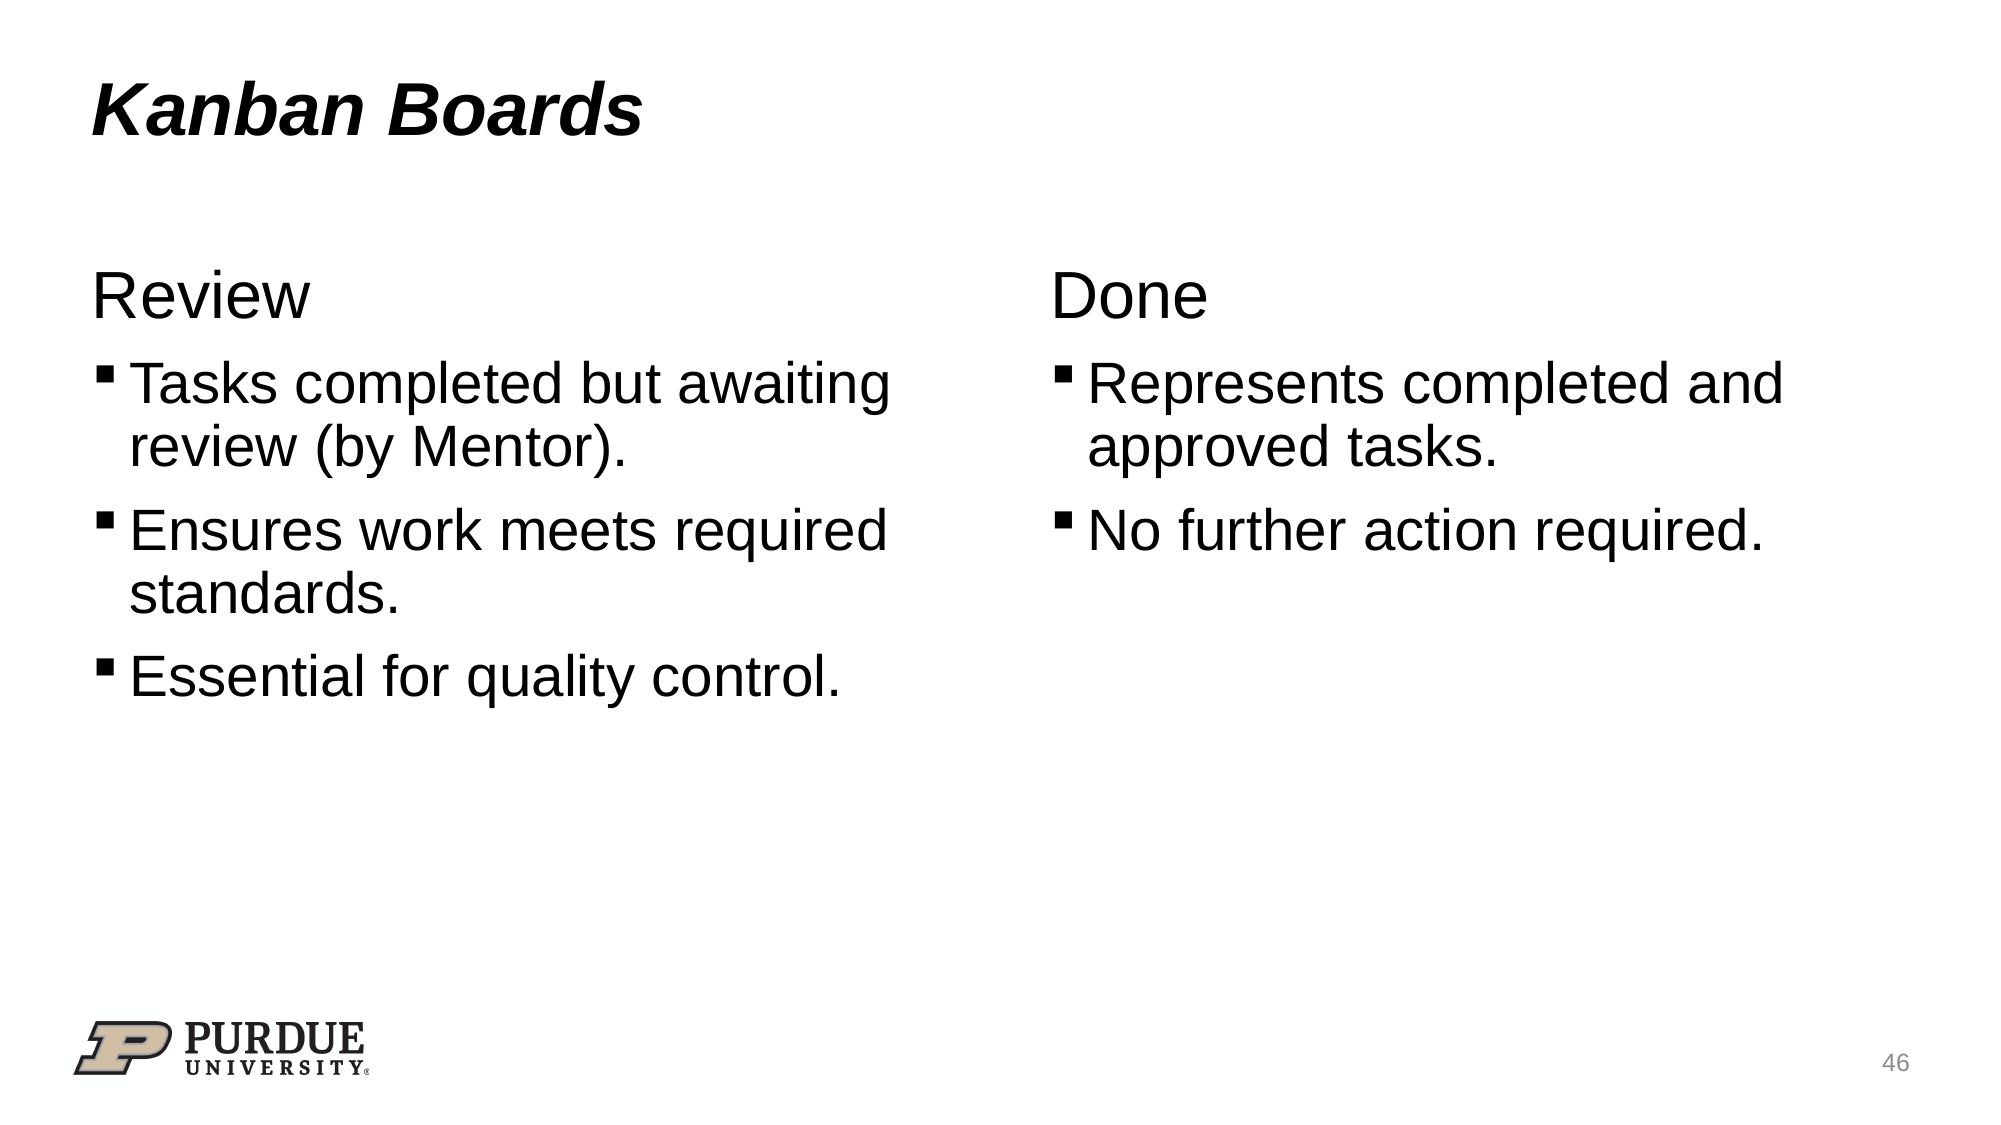

# Kanban Boards

Review
Tasks completed but awaiting review (by Mentor).
Ensures work meets required standards.
Essential for quality control.
Done
Represents completed and approved tasks.
No further action required.
46